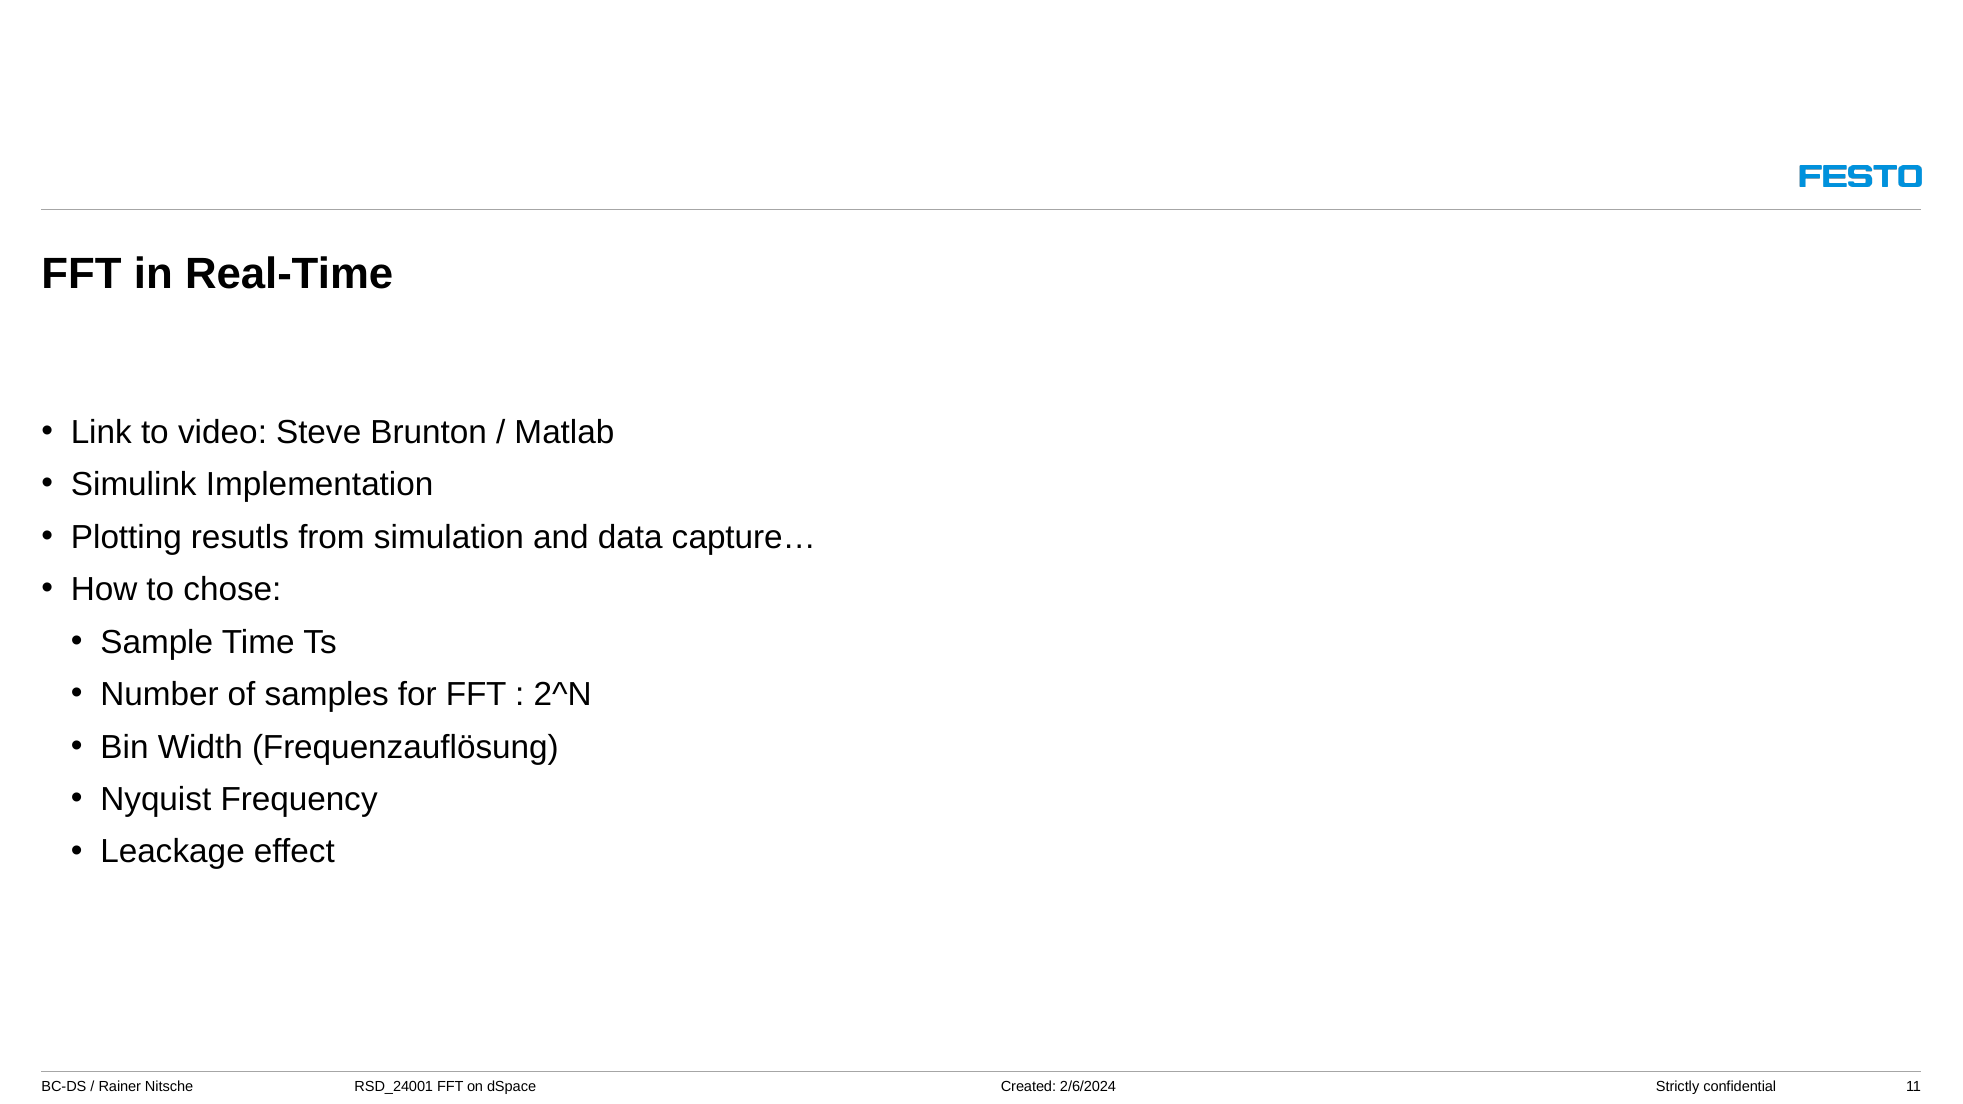

# FFT in Real-Time

Link to video: Steve Brunton / Matlab
Simulink Implementation
Plotting resutls from simulation and data capture…
How to chose:
Sample Time Ts
Number of samples for FFT : 2^N
Bin Width (Frequenzauflösung)
Nyquist Frequency
Leackage effect
11